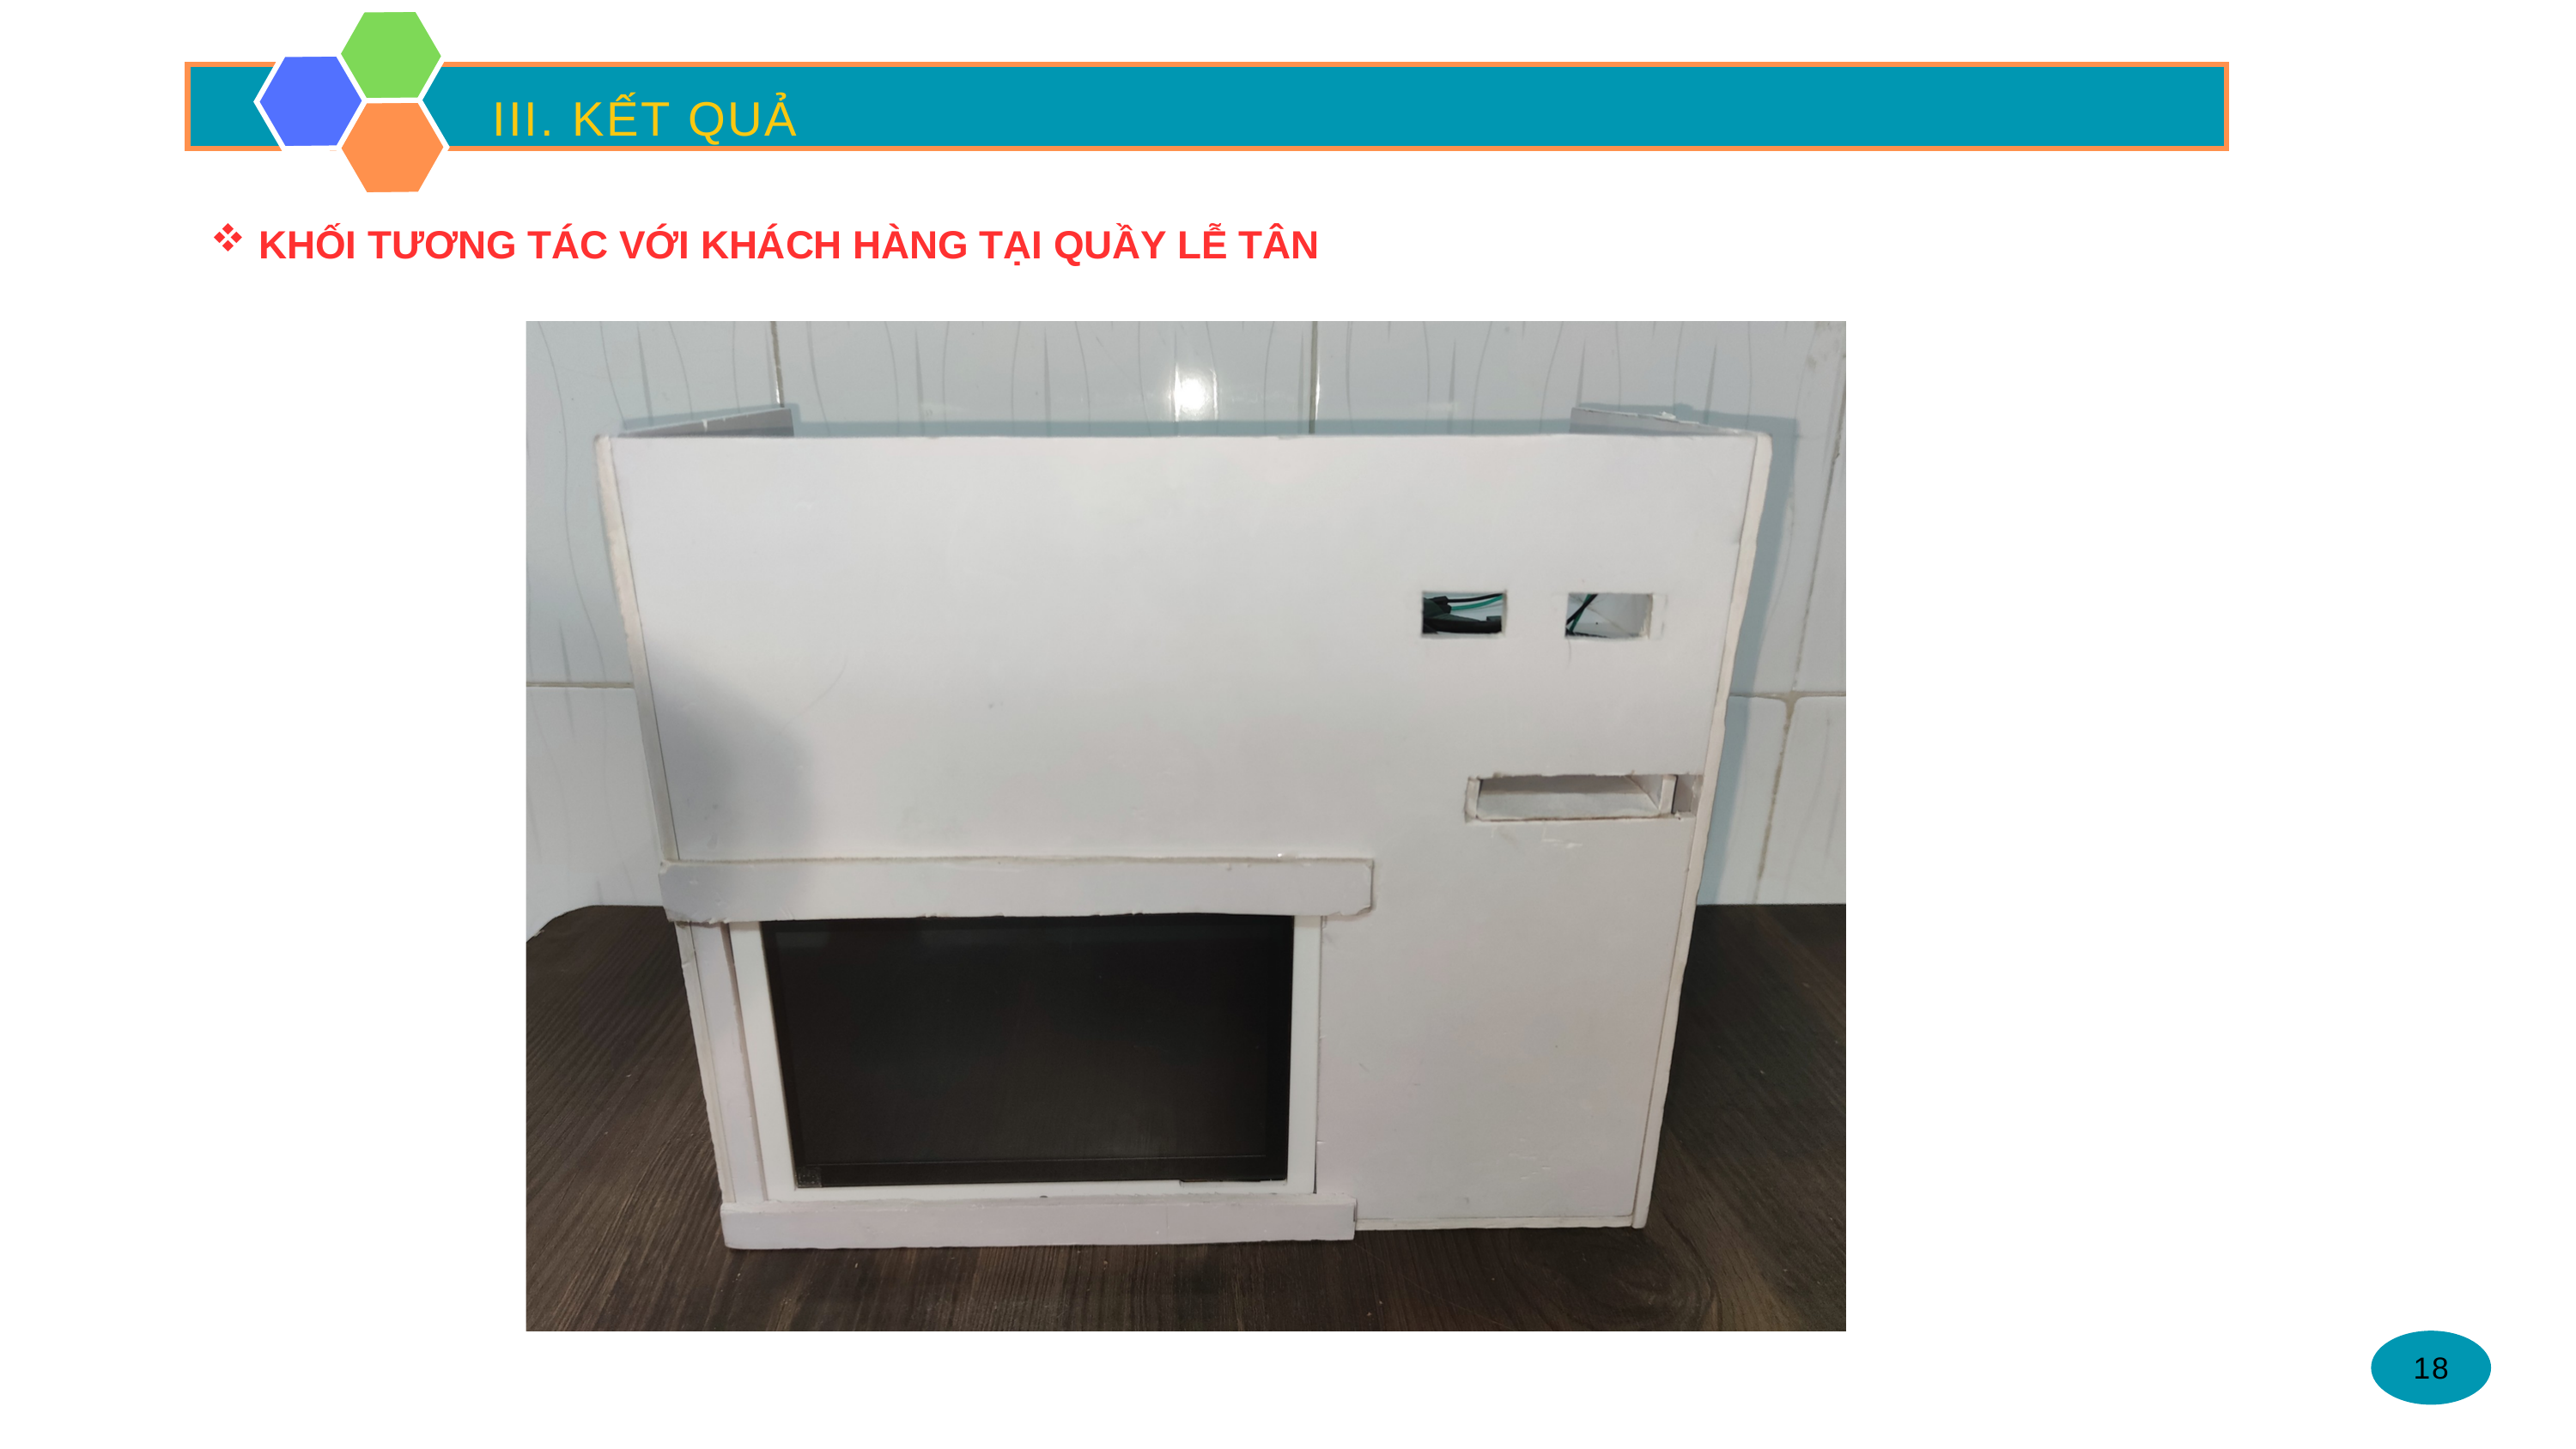

III. KẾT QUẢ

KHỐI TƯƠNG TÁC VỚI KHÁCH HÀNG TẠI QUẦY LỄ TÂN

18